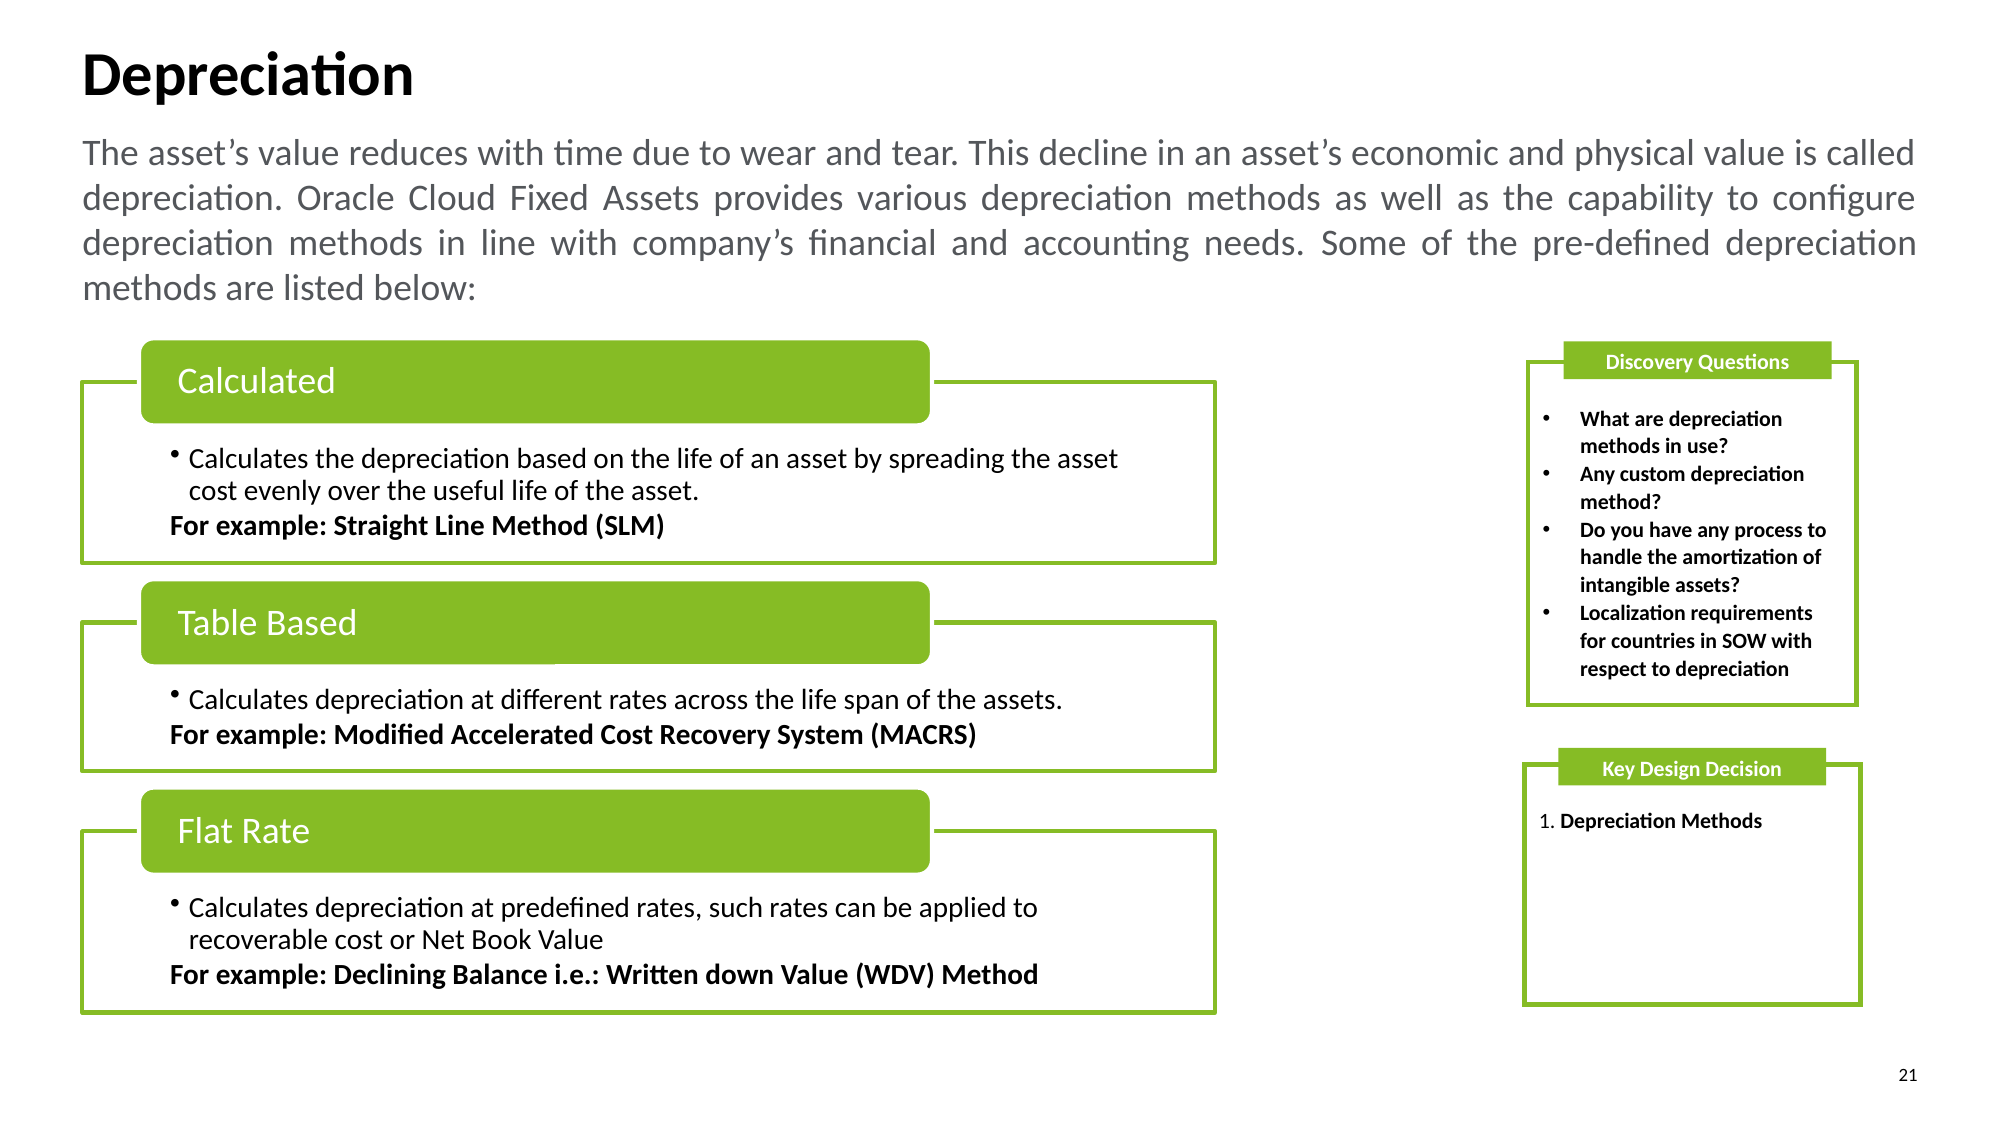

Depreciation
The asset’s value reduces with time due to wear and tear. This decline in an asset’s economic and physical value is called depreciation. Oracle Cloud Fixed Assets provides various depreciation methods as well as the capability to configure depreciation methods in line with company’s financial and accounting needs. Some of the pre-defined depreciation methods are listed below:

Calculates the depreciation based on the life of an asset by spreading the asset cost evenly over the useful life of the asset.
For example: Straight Line Method (SLM)
Calculated
Calculates depreciation at different rates across the life span of the assets.
For example: Modified Accelerated Cost Recovery System (MACRS)
Table Based
Calculates depreciation at predefined rates, such rates can be applied to recoverable cost or Net Book Value
For example: Declining Balance i.e.: Written down Value (WDV) Method
Flat Rate
Discovery Questions

What are depreciation methods in use?
Any custom depreciation method?
Do you have any process to handle the amortization of intangible assets?
Localization requirements for countries in SOW with respect to depreciation

Key Design Decision

1. Depreciation Methods